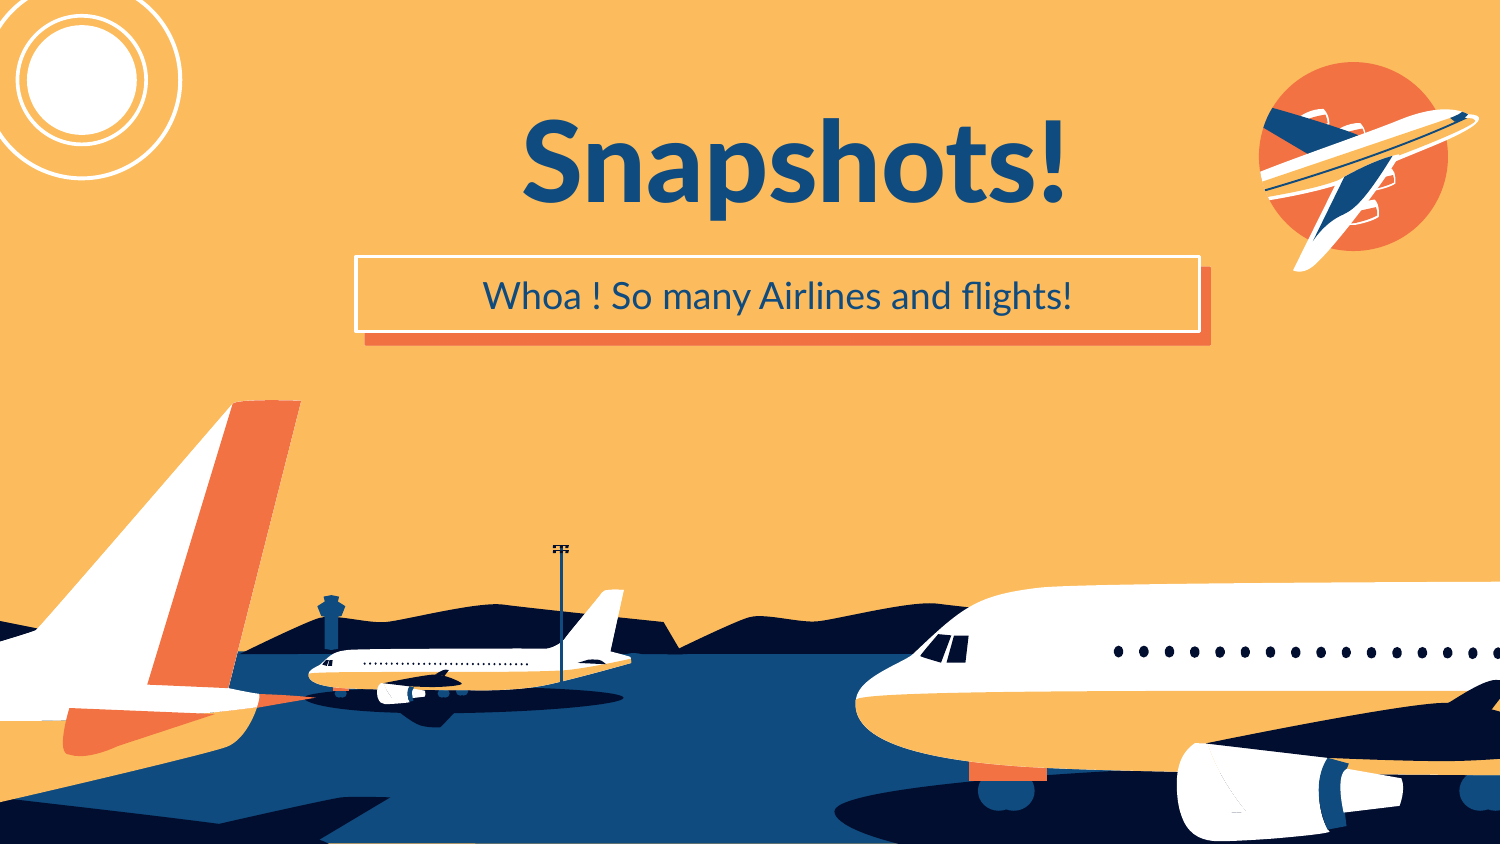

# Snapshots!

Whoa ! So many Airlines and flights!